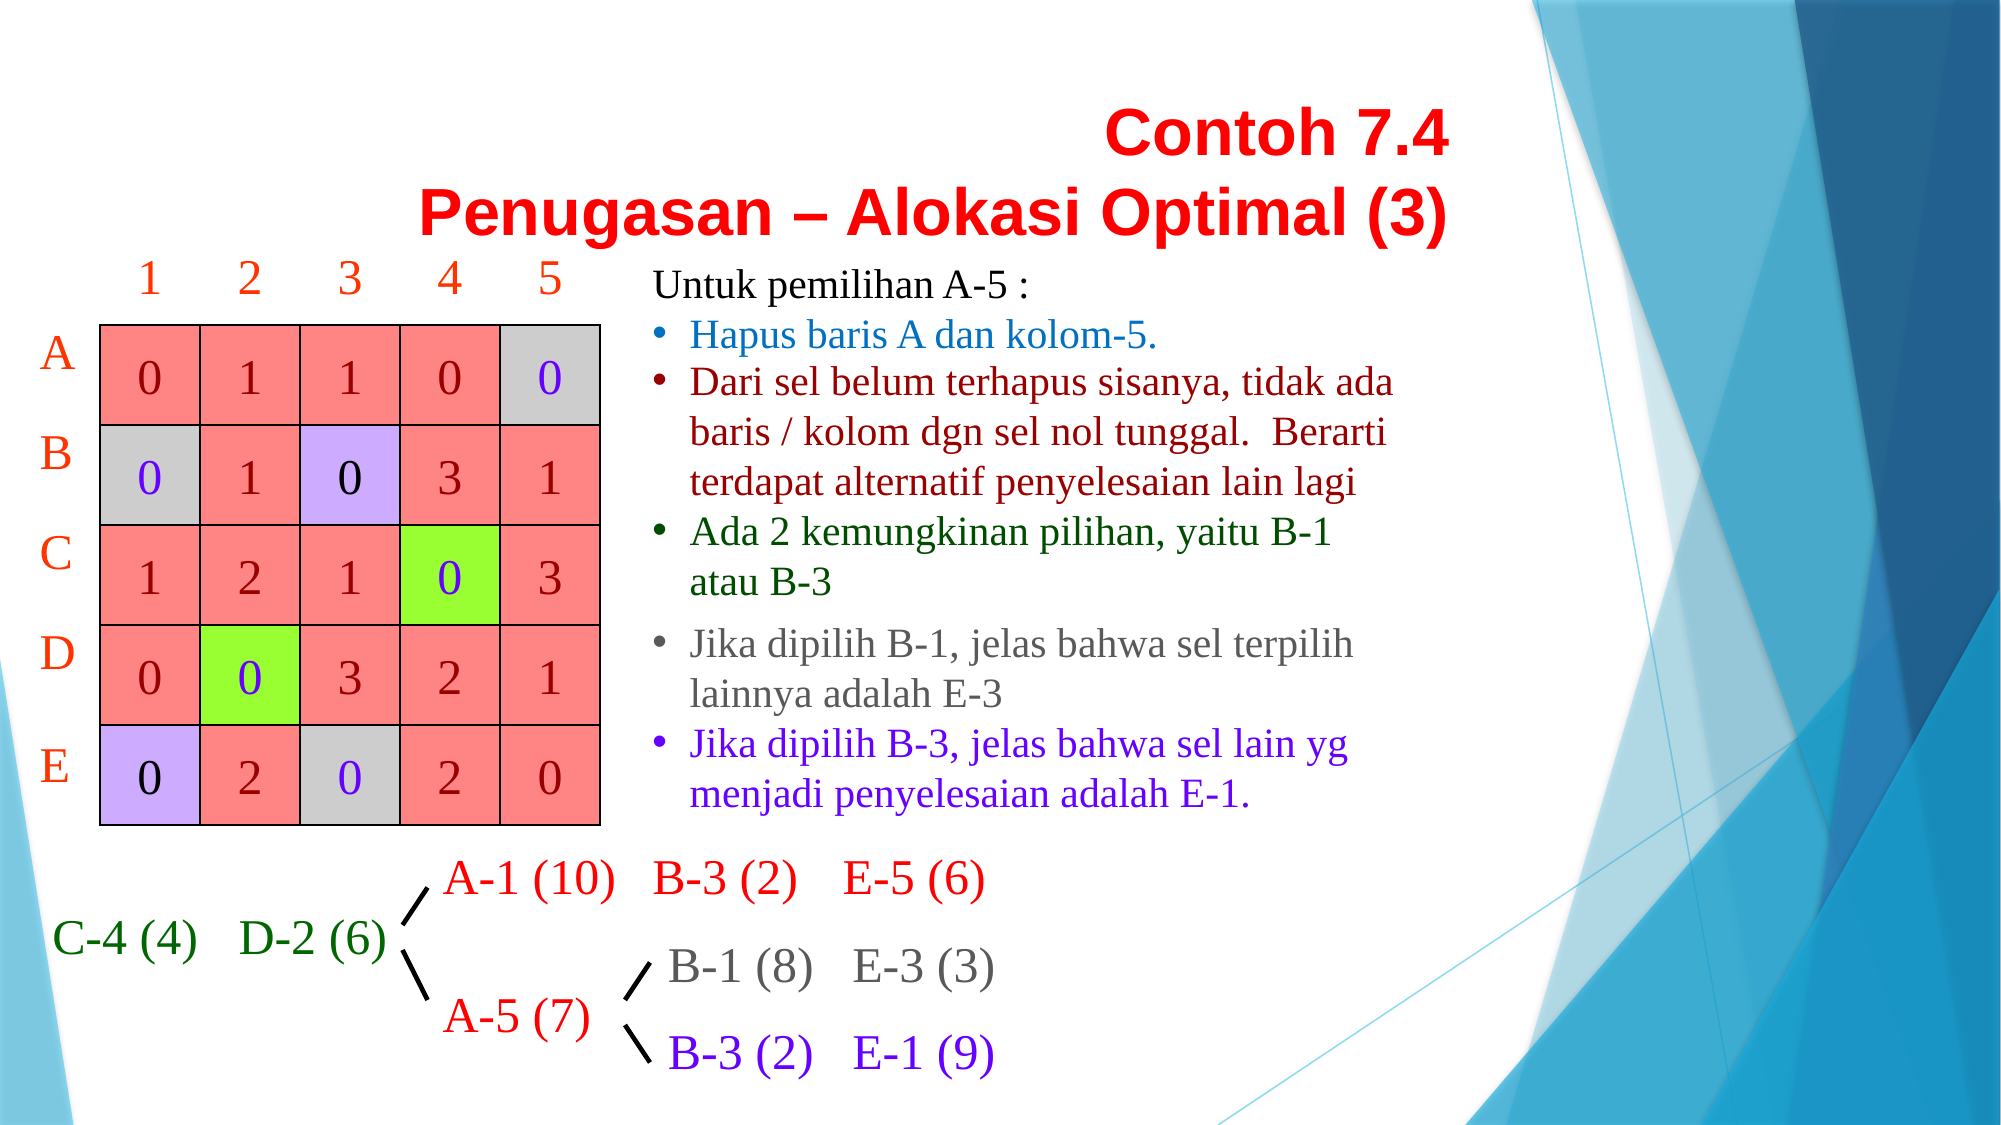

Contoh 7.4
Penugasan – Alokasi Optimal (3)
1
2
3
4
5
A

0

1

1

0

0
B

0

1

0

3

1
C

1

2

1

0

3
D

0

0

3

2

1
E

0

2

0

2

0

1

0

1

3

2

2

1

2

1

3

0

3

2

1

0

0
Untuk pemilihan A-5 :
Hapus baris A dan kolom-5.

0

1

1

0

0
Dari sel belum terhapus sisanya, tidak ada baris / kolom dgn sel nol tunggal.  Berarti terdapat alternatif penyelesaian lain lagi
Ada 2 kemungkinan pilihan, yaitu B-1 atau B-3

0

0
Jika dipilih B-1, jelas bahwa sel terpilih lainnya adalah E-3
Jika dipilih B-3, jelas bahwa sel lain yg menjadi penyelesaian adalah E-1.

0

0
A-1 (10)

C-4 (4)
D-2 (6)
A-5 (7)
B-3 (2)
E-5 (6)
B-1 (8)
E-3 (3)

B-3 (2)
E-1 (9)